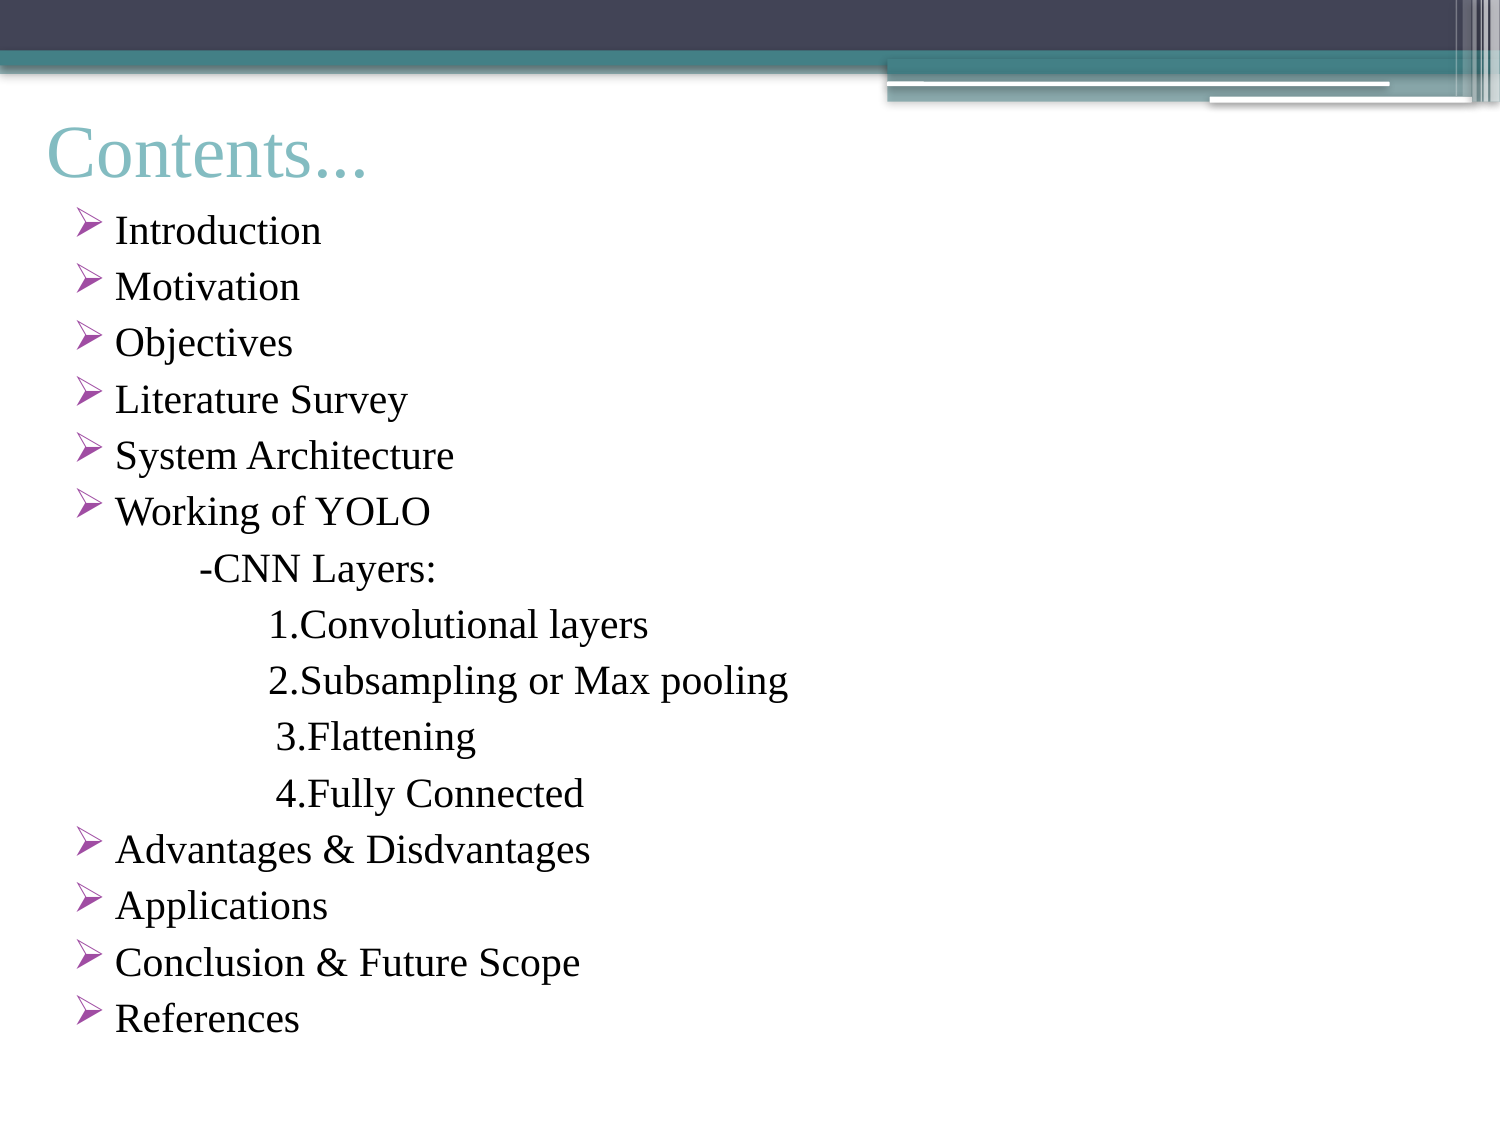

Contents...
Introduction
Motivation
Objectives
Literature Survey
System Architecture
Working of YOLO
            -CNN Layers:
 	      1.Convolutional layers
	      2.Subsampling or Max pooling
                     3.Flattening
                     4.Fully Connected
Advantages & Disdvantages
Applications
Conclusion & Future Scope
References